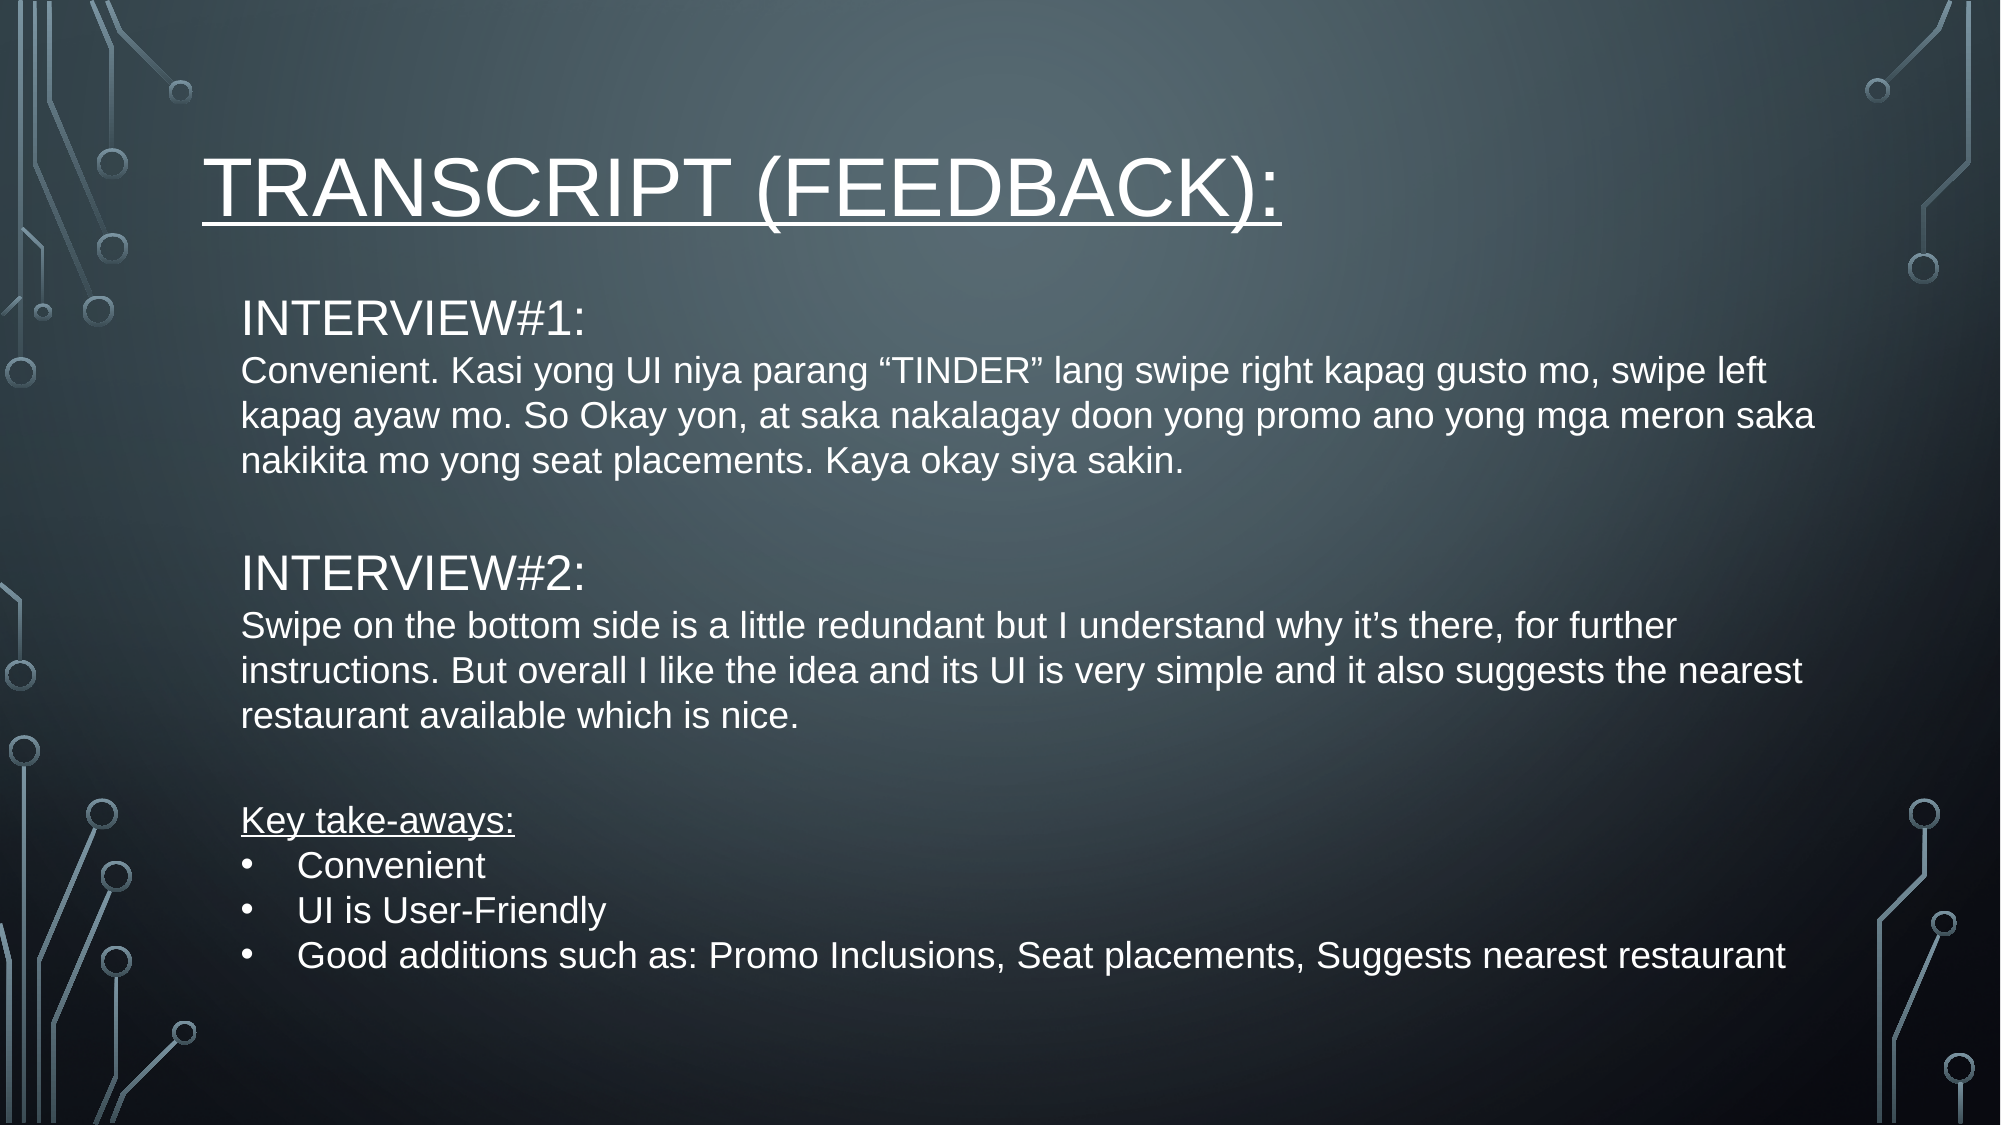

# TRANSCRIPT (Feedback):
INTERVIEW#1:
Convenient. Kasi yong UI niya parang “TINDER” lang swipe right kapag gusto mo, swipe left kapag ayaw mo. So Okay yon, at saka nakalagay doon yong promo ano yong mga meron saka nakikita mo yong seat placements. Kaya okay siya sakin.

INTERVIEW#2:
Swipe on the bottom side is a little redundant but I understand why it’s there, for further instructions. But overall I like the idea and its UI is very simple and it also suggests the nearest restaurant available which is nice.

Key take-aways:
Convenient
UI is User-Friendly
Good additions such as: Promo Inclusions, Seat placements, Suggests nearest restaurant